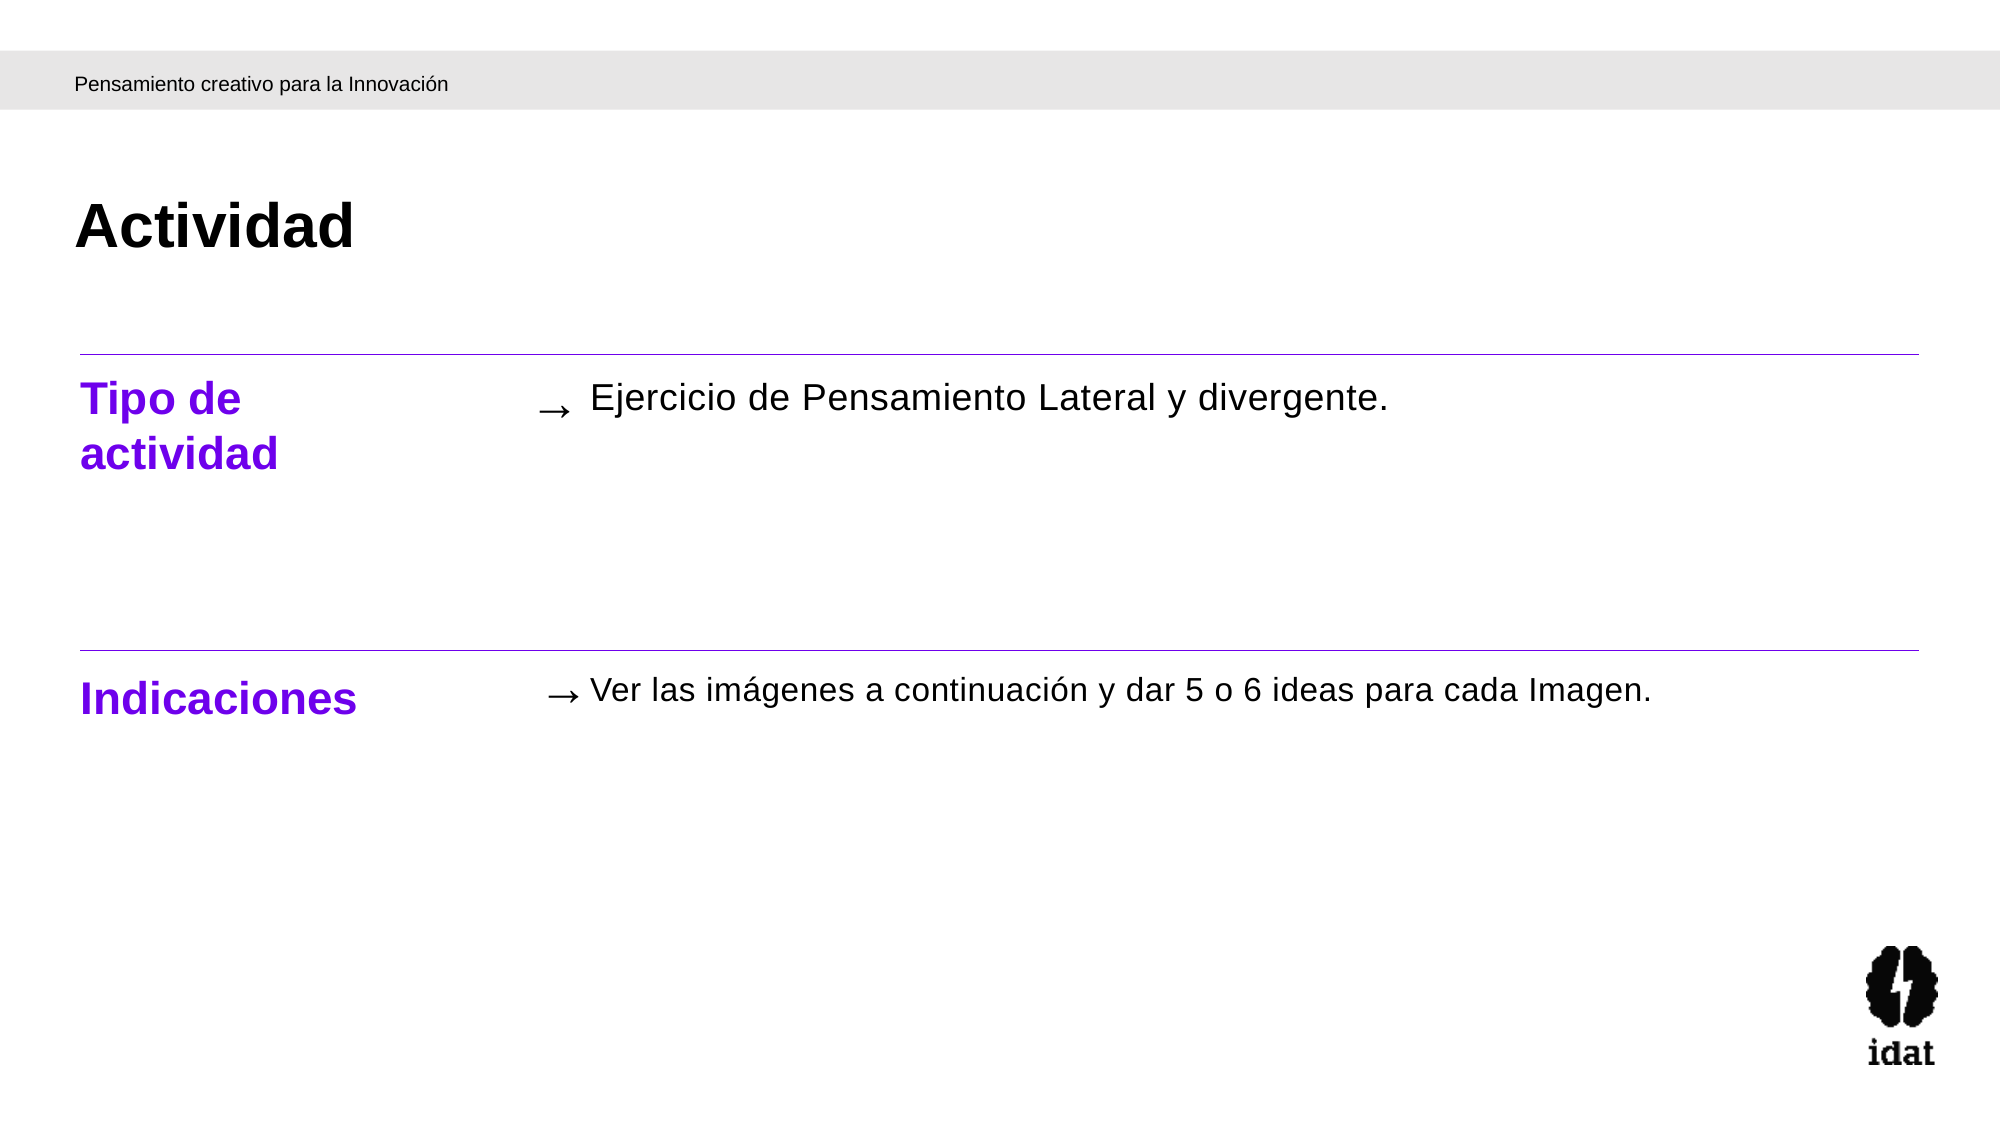

Pensamiento creativo para la Innovación
Actividad
Ejercicio de Pensamiento Lateral y divergente.
Ver las imágenes a continuación y dar 5 o 6 ideas para cada Imagen.